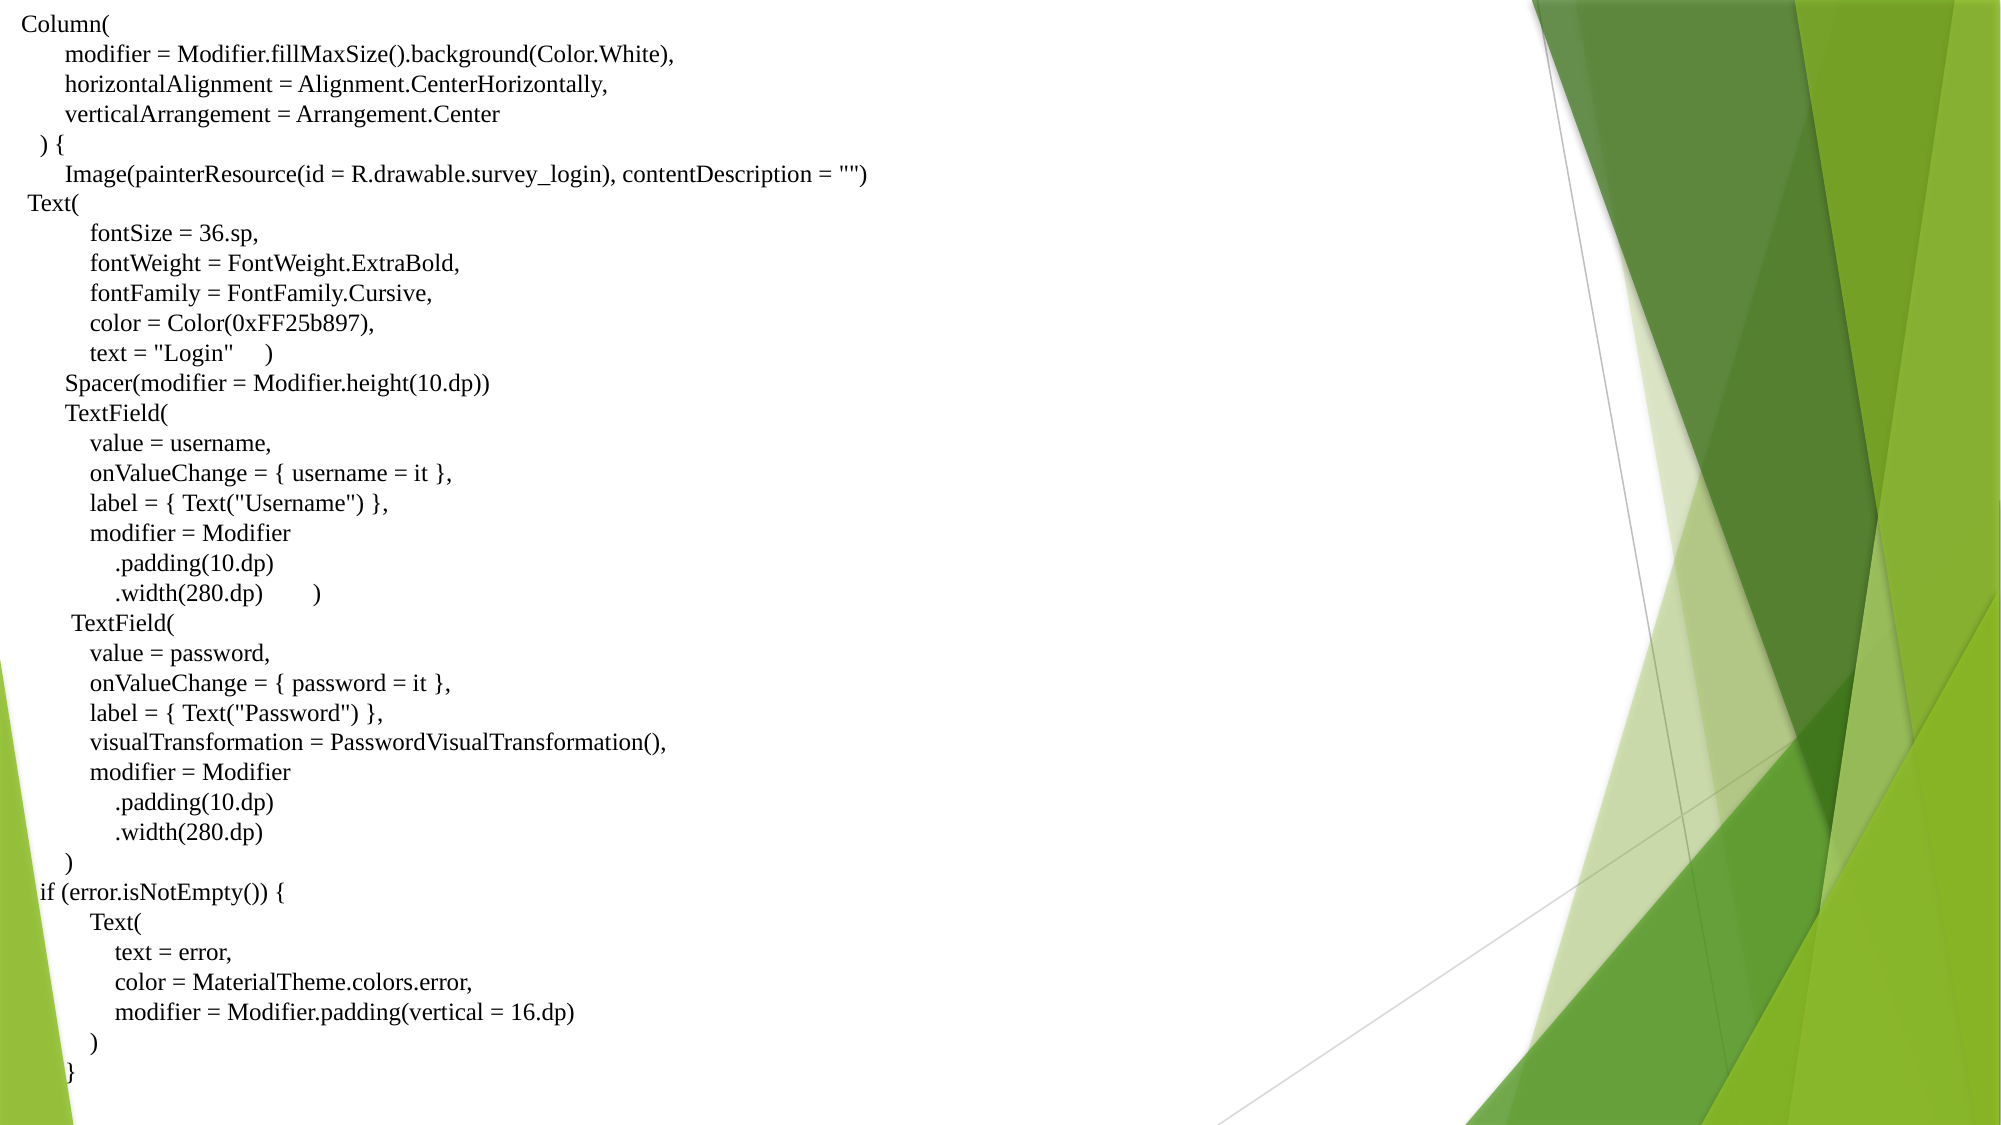

Column(
        modifier = Modifier.fillMaxSize().background(Color.White),
        horizontalAlignment = Alignment.CenterHorizontally,
        verticalArrangement = Arrangement.Center
    ) {
        Image(painterResource(id = R.drawable.survey_login), contentDescription = "")
  Text(
            fontSize = 36.sp,
            fontWeight = FontWeight.ExtraBold,
            fontFamily = FontFamily.Cursive,
            color = Color(0xFF25b897),
            text = "Login"     )
        Spacer(modifier = Modifier.height(10.dp))
        TextField(
            value = username,
            onValueChange = { username = it },
            label = { Text("Username") },
            modifier = Modifier
                .padding(10.dp)
                .width(280.dp)        )
         TextField(
            value = password,
            onValueChange = { password = it },
            label = { Text("Password") },
            visualTransformation = PasswordVisualTransformation(),
            modifier = Modifier
                .padding(10.dp)
                .width(280.dp)
        )
    if (error.isNotEmpty()) {
            Text(
                text = error,
                color = MaterialTheme.colors.error,
                modifier = Modifier.padding(vertical = 16.dp)
            )
        }